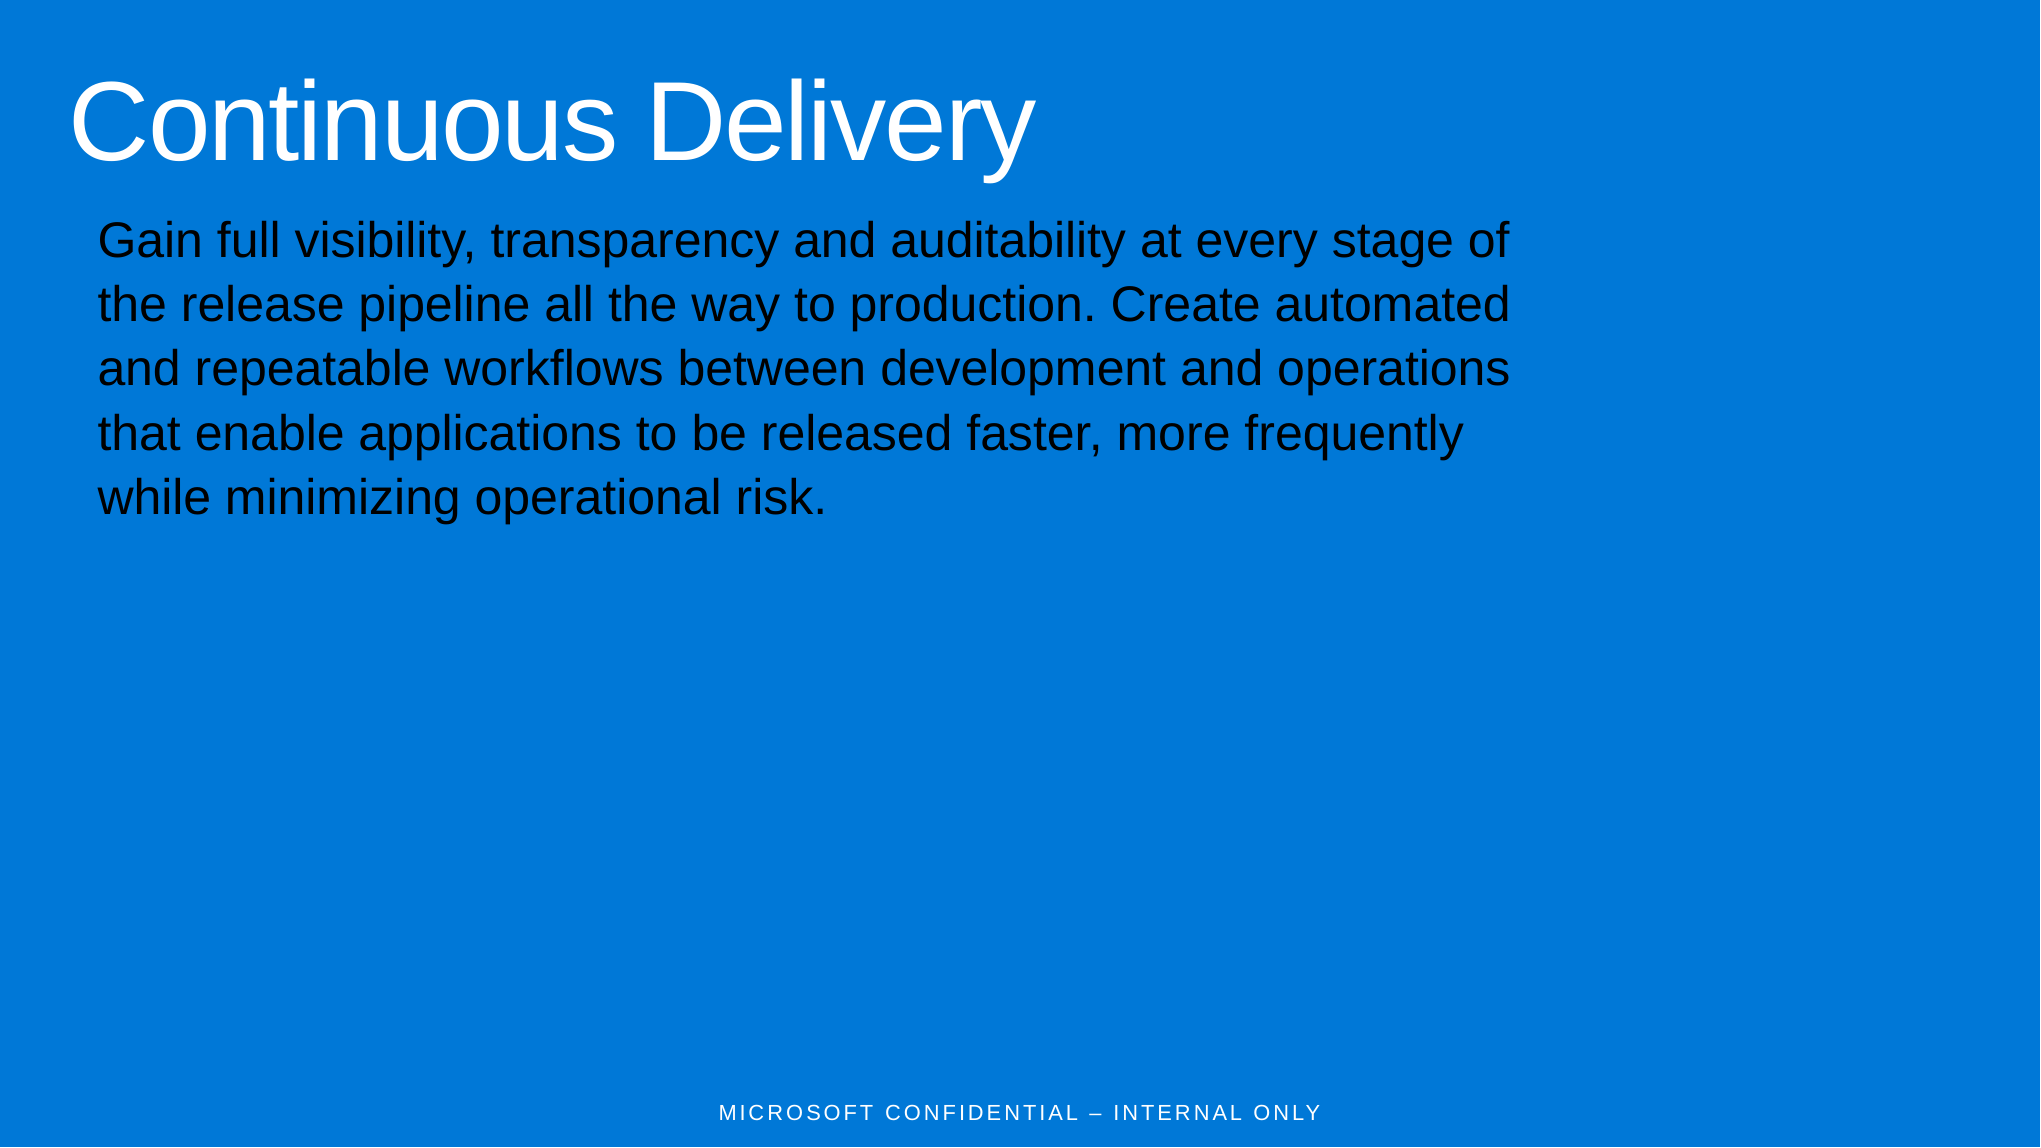

Continuous Delivery
Gain full visibility, transparency and auditability at every stage of the release pipeline all the way to production. Create automated and repeatable workflows between development and operations that enable applications to be released faster, more frequently while minimizing operational risk.